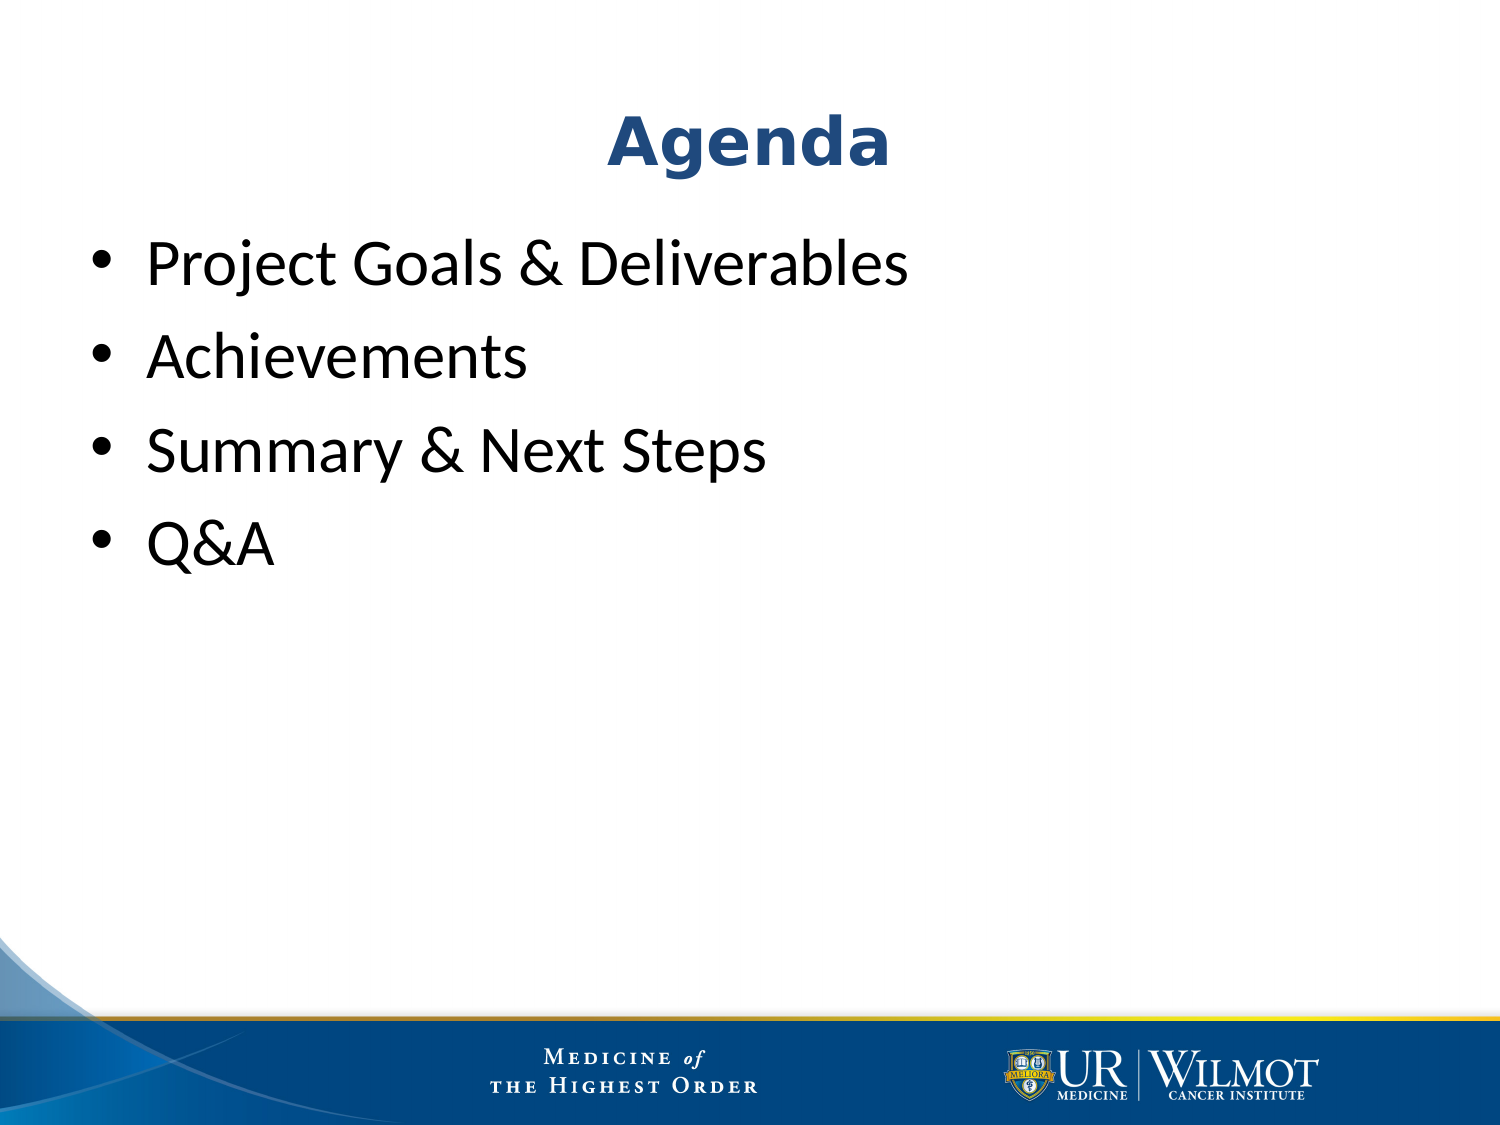

# Agenda
Project Goals & Deliverables
Achievements
Summary & Next Steps
Q&A